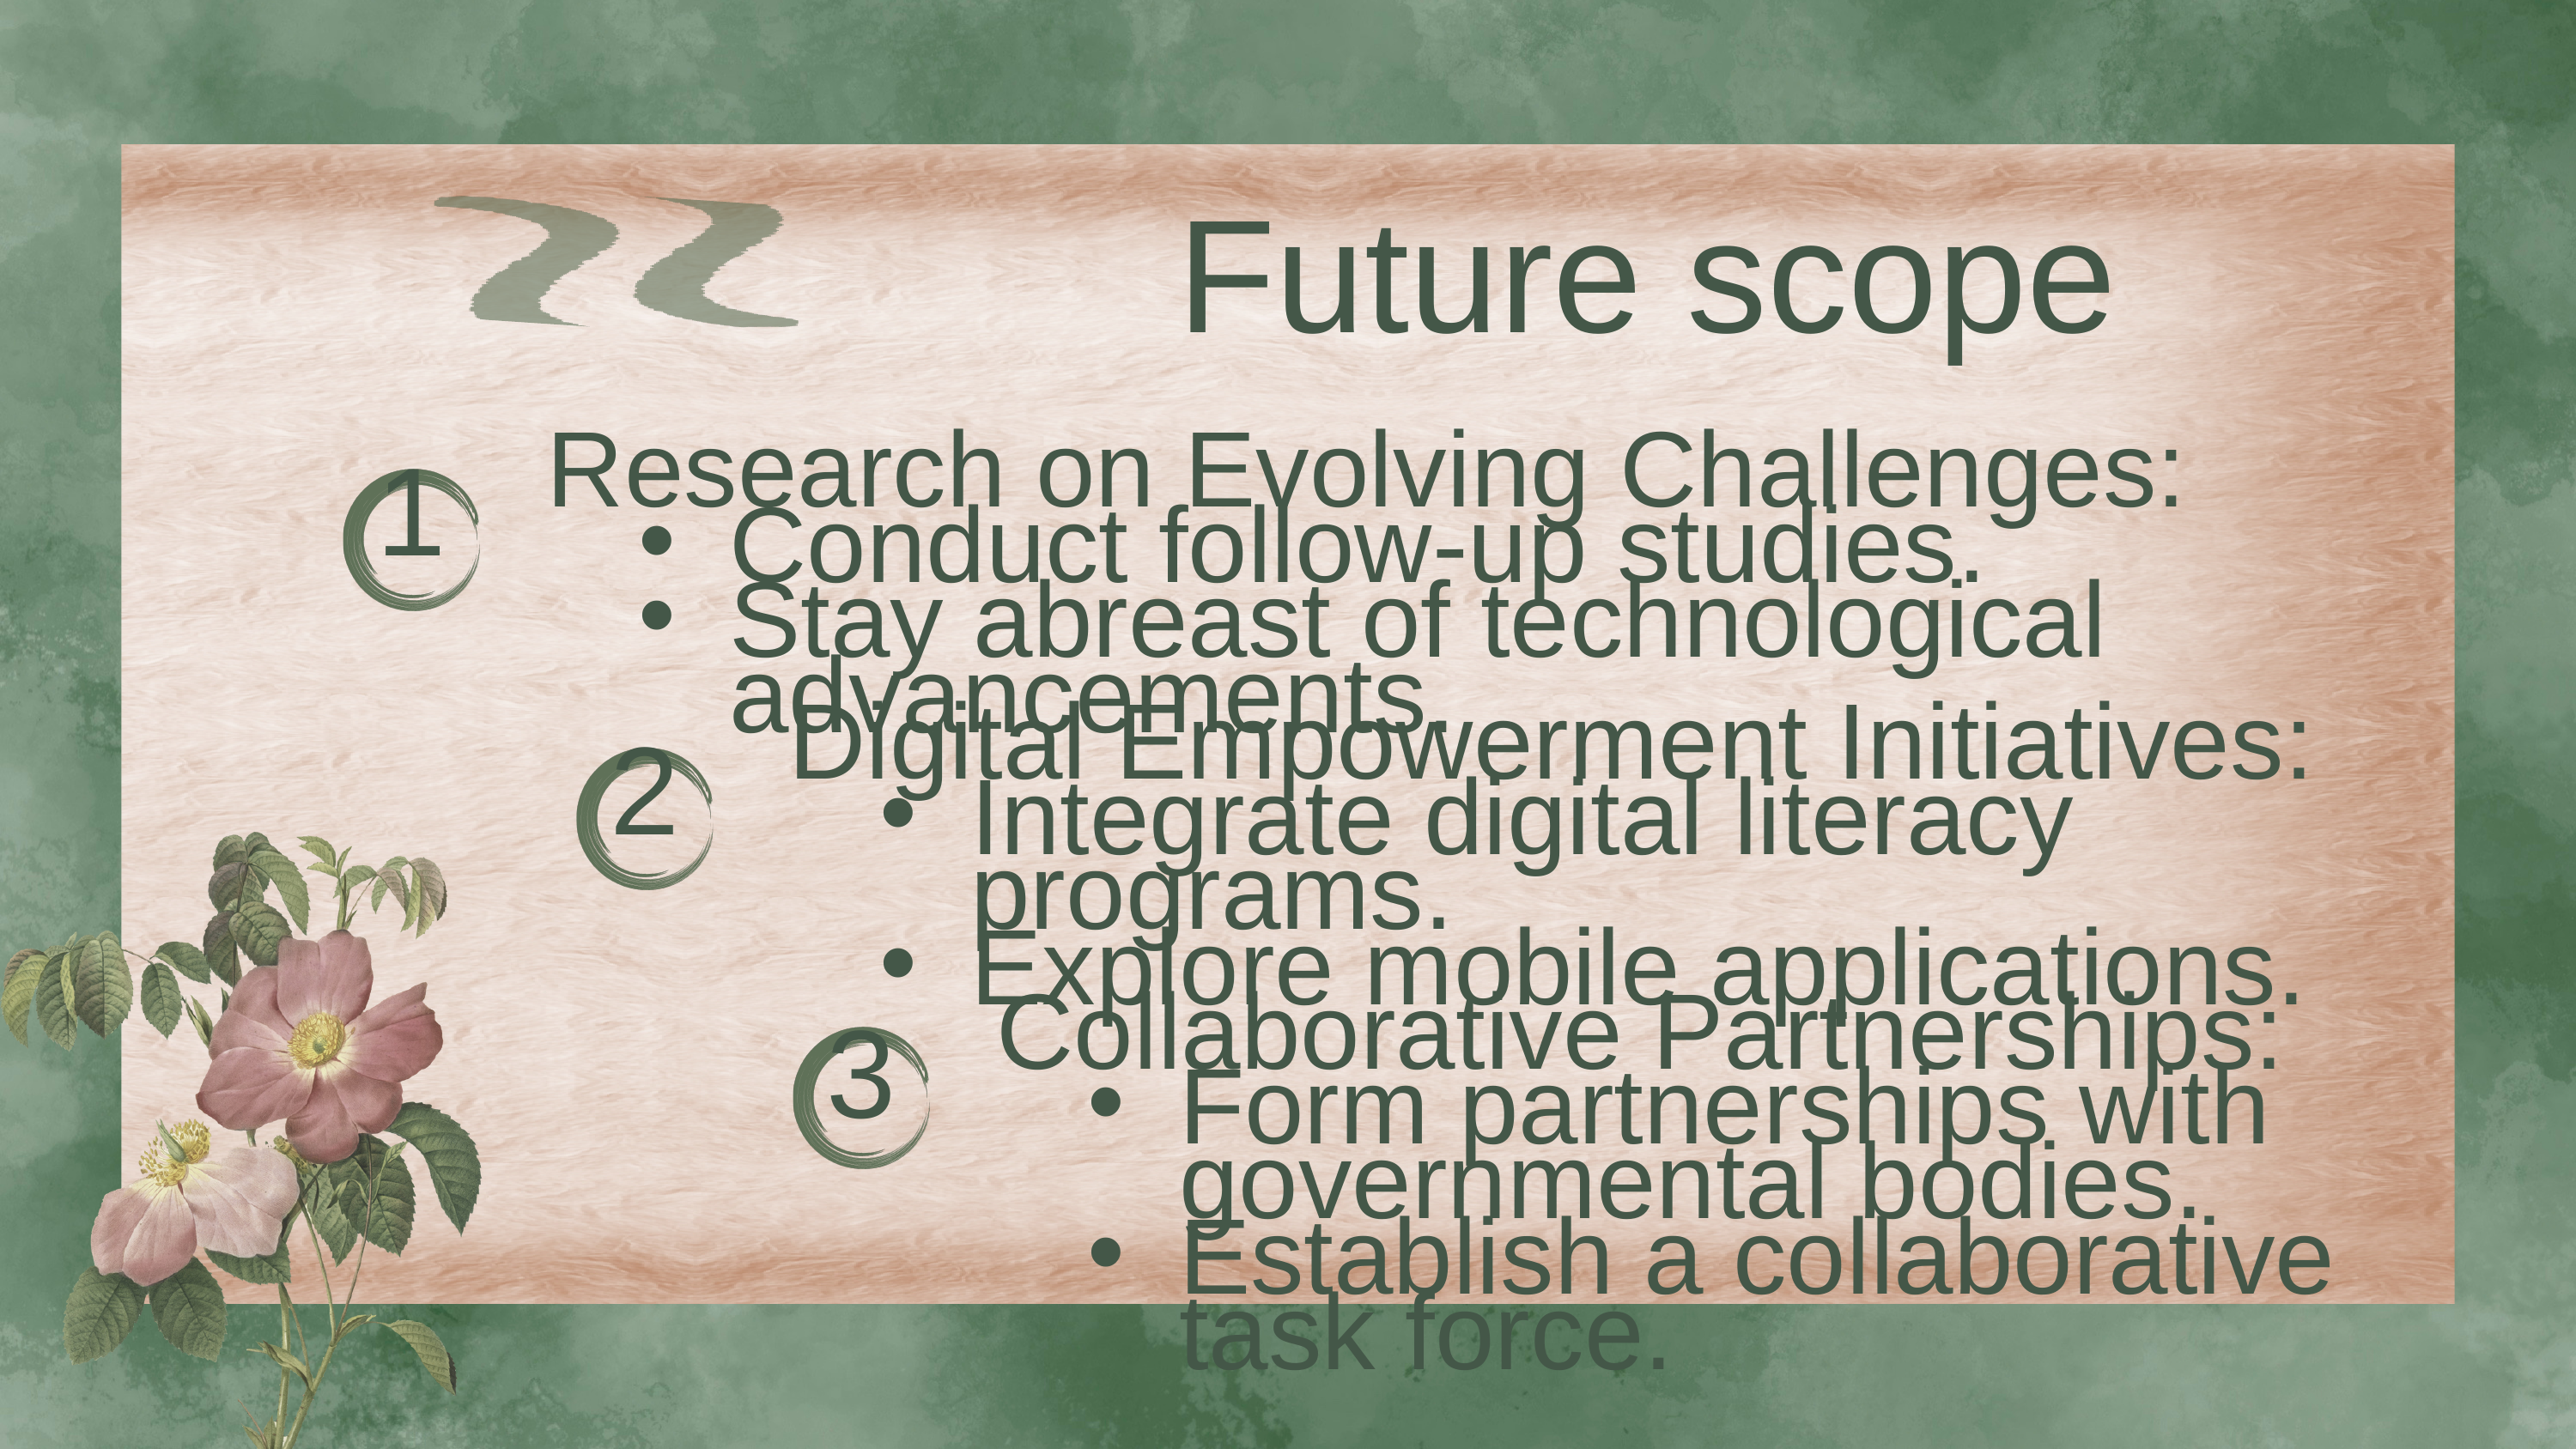

Future scope
Research on Evolving Challenges:
Conduct follow-up studies.
Stay abreast of technological advancements.

1
Digital Empowerment Initiatives:
Integrate digital literacy programs.
Explore mobile applications.

2
Collaborative Partnerships:
Form partnerships with governmental bodies.
Establish a collaborative task force.

3